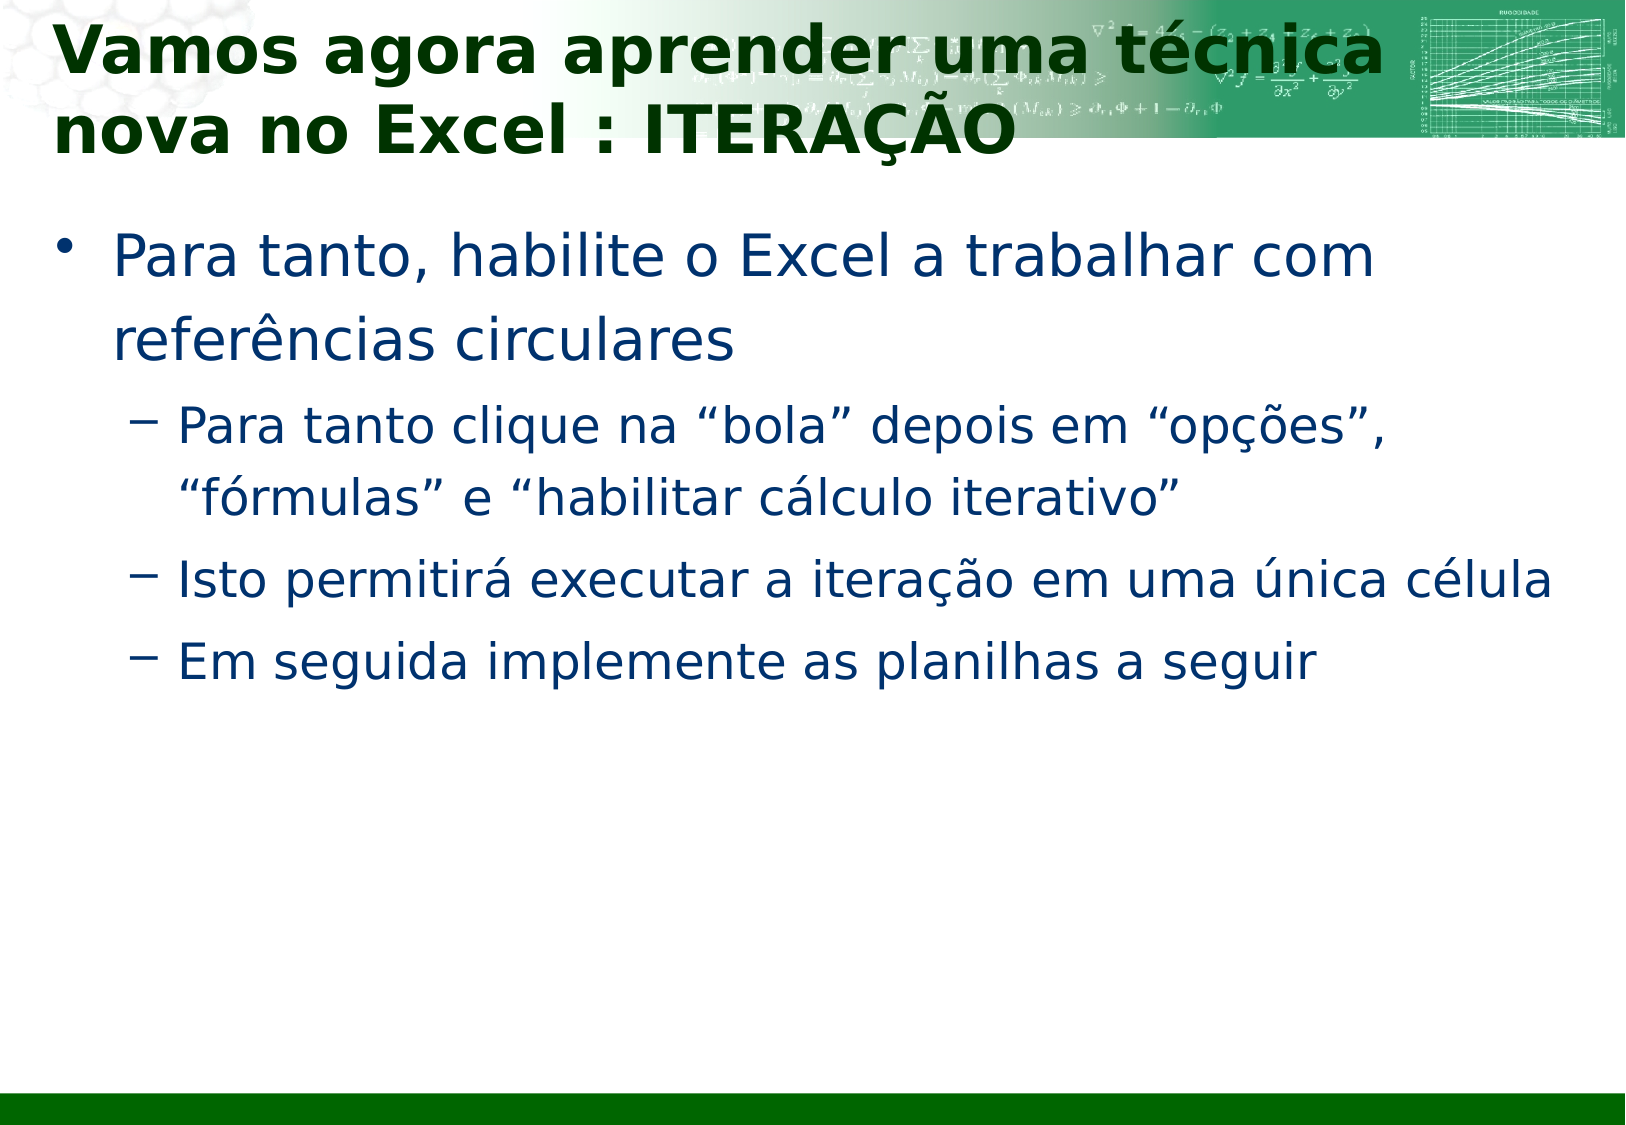

# Vamos agora aprender uma técnica nova no Excel : ITERAÇÃO
Para tanto, habilite o Excel a trabalhar com referências circulares
Para tanto clique na “bola” depois em “opções”, “fórmulas” e “habilitar cálculo iterativo”
Isto permitirá executar a iteração em uma única célula
Em seguida implemente as planilhas a seguir